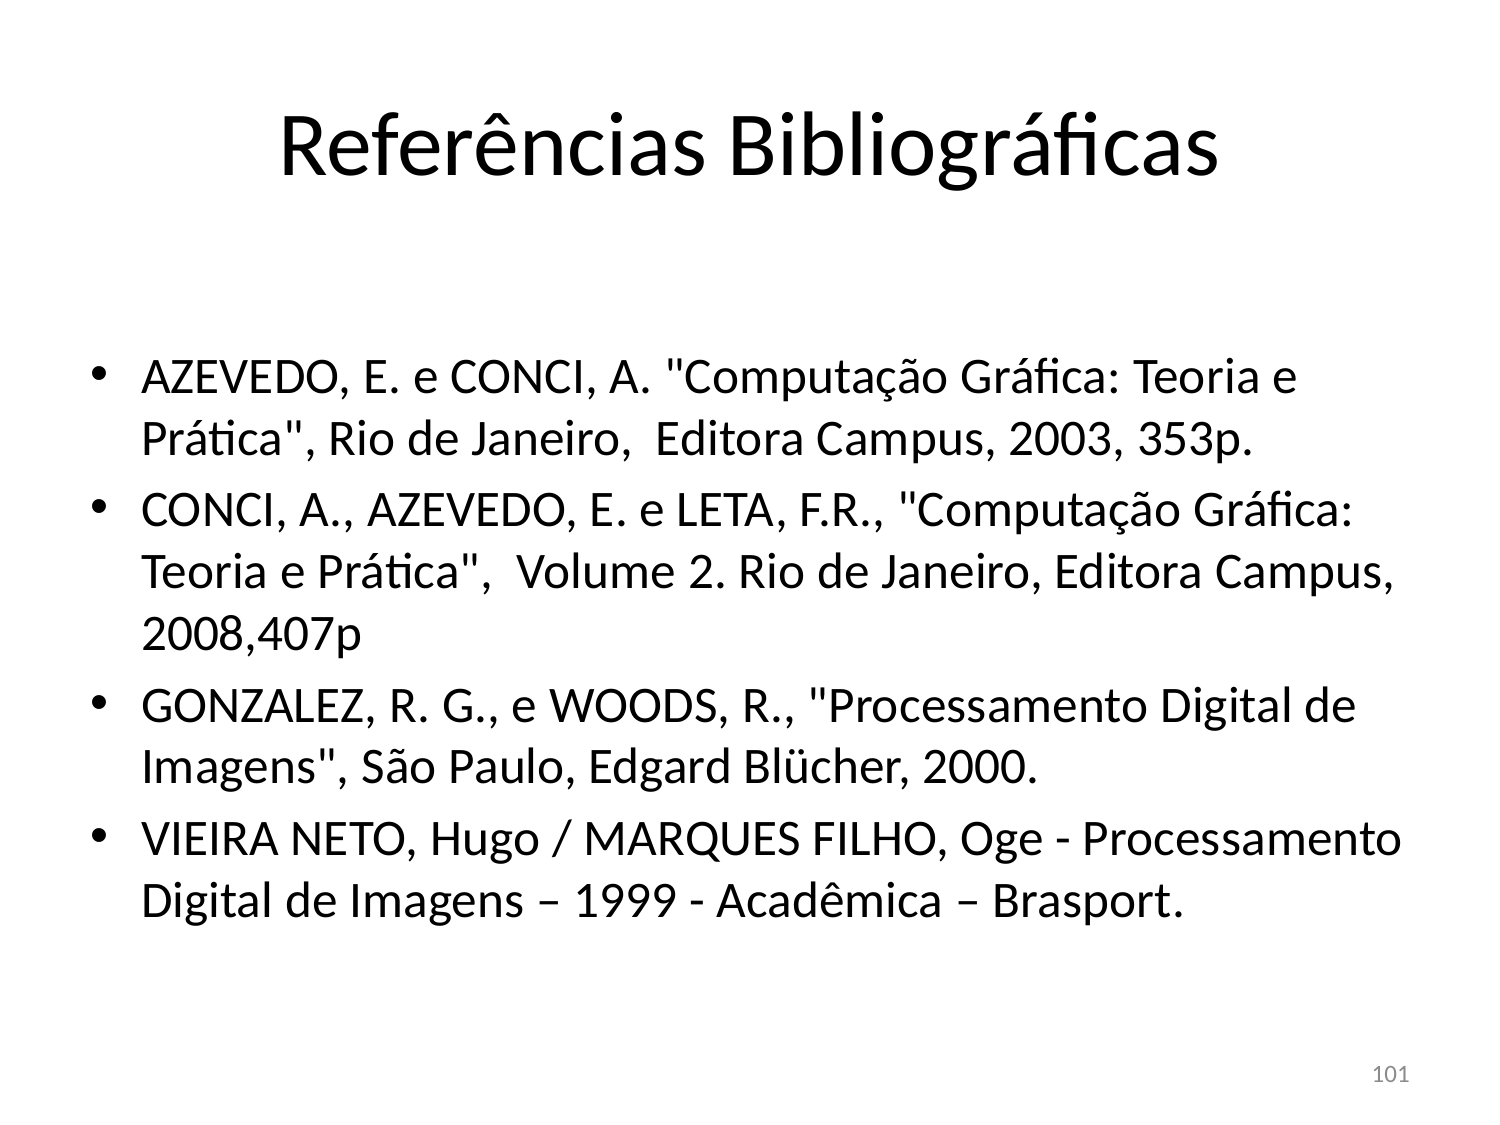

# Referências Bibliográficas

AZEVEDO, E. e CONCI, A. "Computação Gráfica: Teoria e Prática", Rio de Janeiro,  Editora Campus, 2003, 353p.
CONCI, A., AZEVEDO, E. e LETA, F.R., "Computação Gráfica: Teoria e Prática",  Volume 2. Rio de Janeiro, Editora Campus, 2008,407p
GONZALEZ, R. G., e WOODS, R., "Processamento Digital de Imagens", São Paulo, Edgard Blücher, 2000.
VIEIRA NETO, Hugo / MARQUES FILHO, Oge - Processamento Digital de Imagens – 1999 - Acadêmica – Brasport.

101